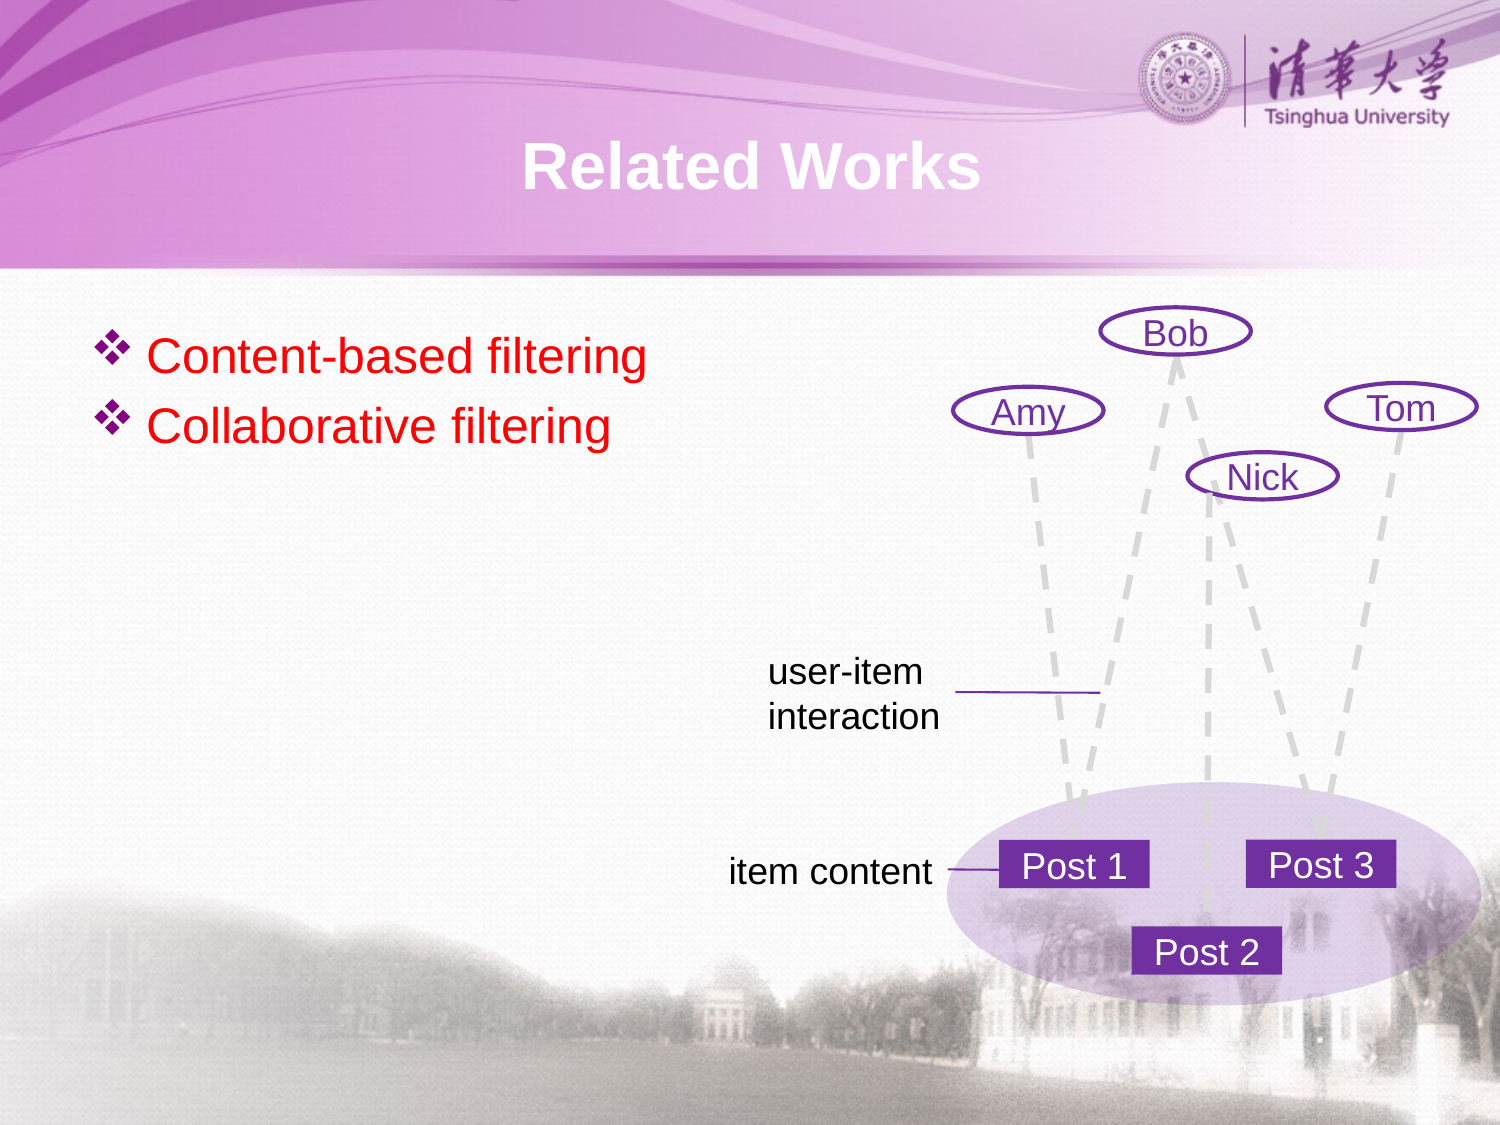

# Related Works
Bob
Content-based filtering
Collaborative filtering
Tom
Amy
Nick
user-item
interaction

item content
Post 3
Post 1
Post 2